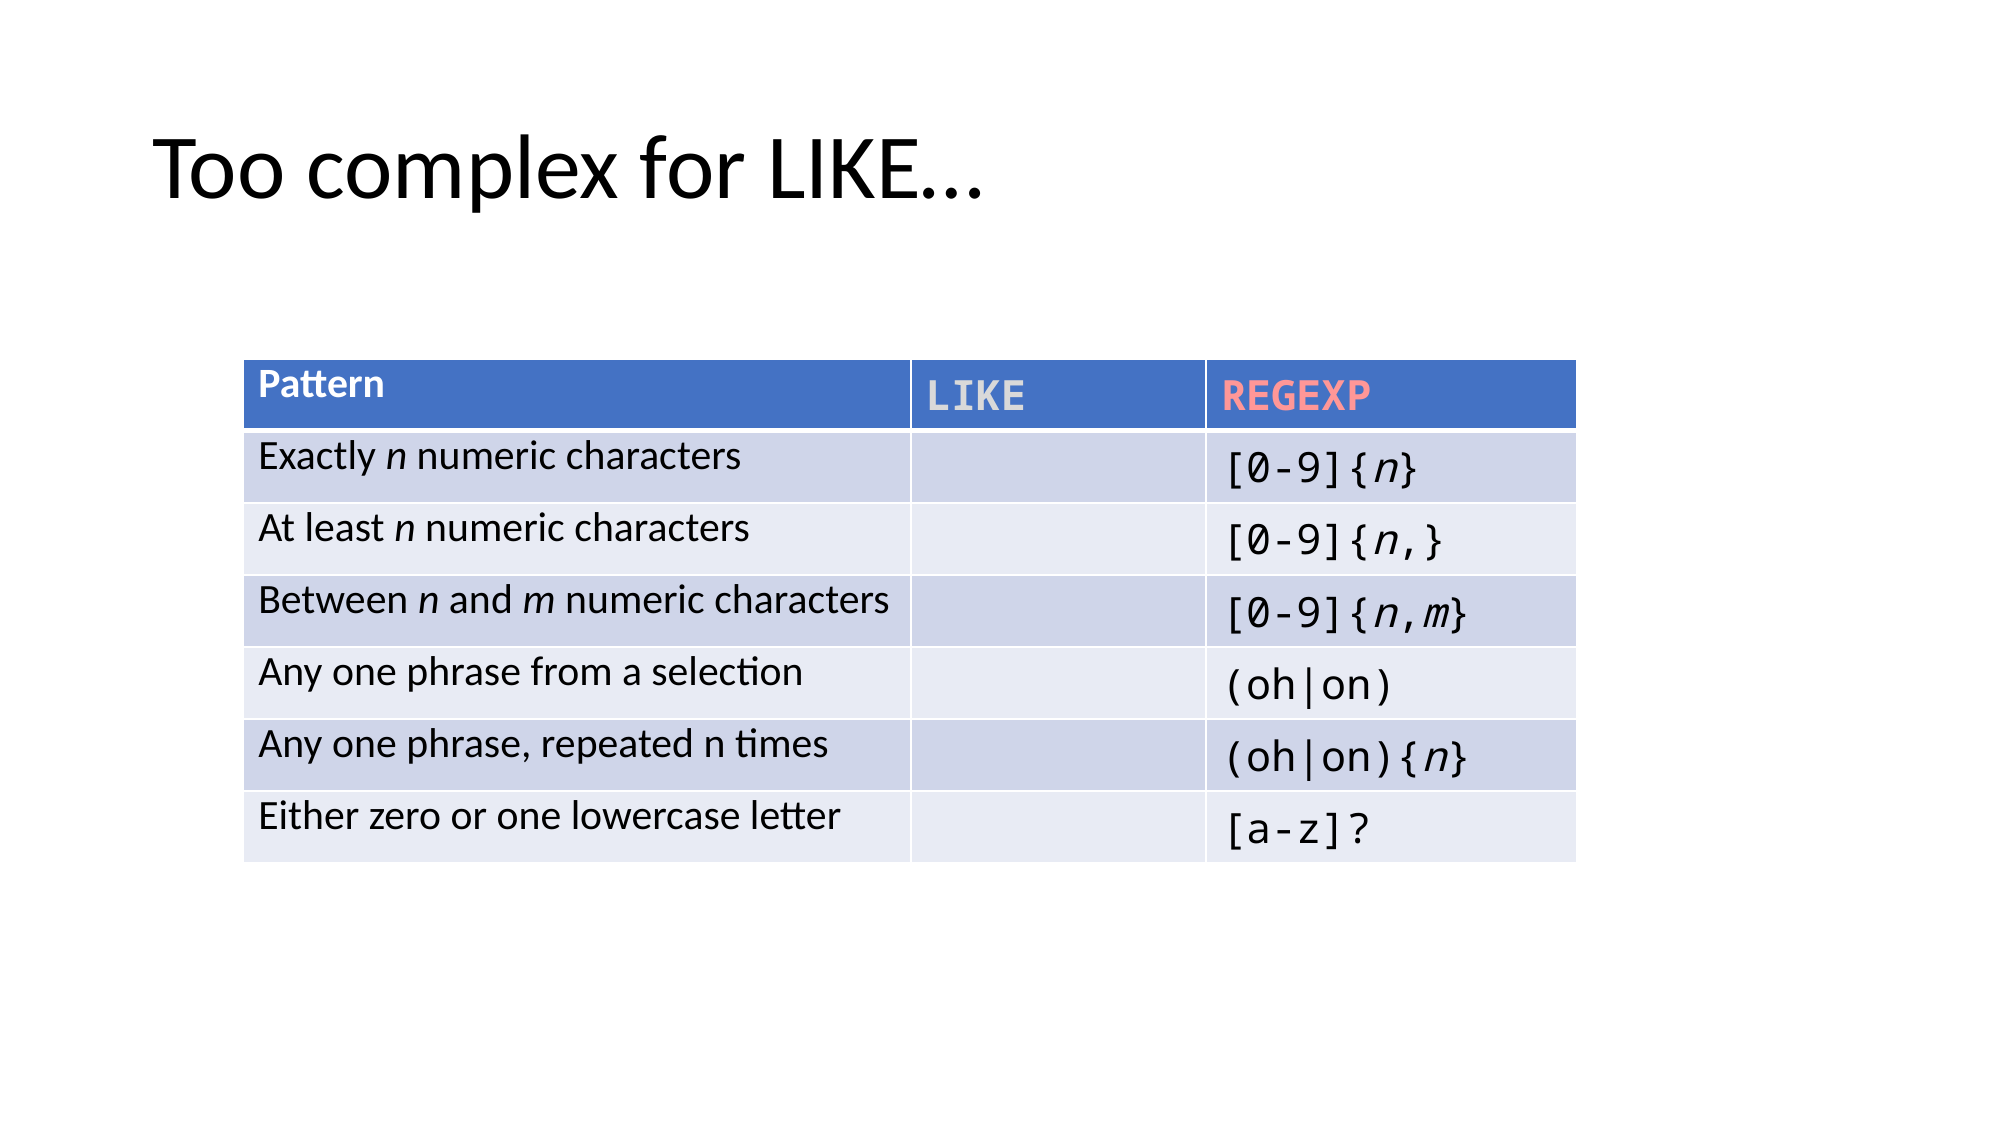

# Too complex for LIKE…
| Pattern | LIKE | REGEXP |
| --- | --- | --- |
| Exactly n numeric characters |  | [0-9]{n} |
| At least n numeric characters |  | [0-9]{n,} |
| Between n and m numeric characters |  | [0-9]{n,m} |
| Any one phrase from a selection |  | (oh|on) |
| Any one phrase, repeated n times |  | (oh|on){n} |
| Either zero or one lowercase letter |  | [a-z]? |